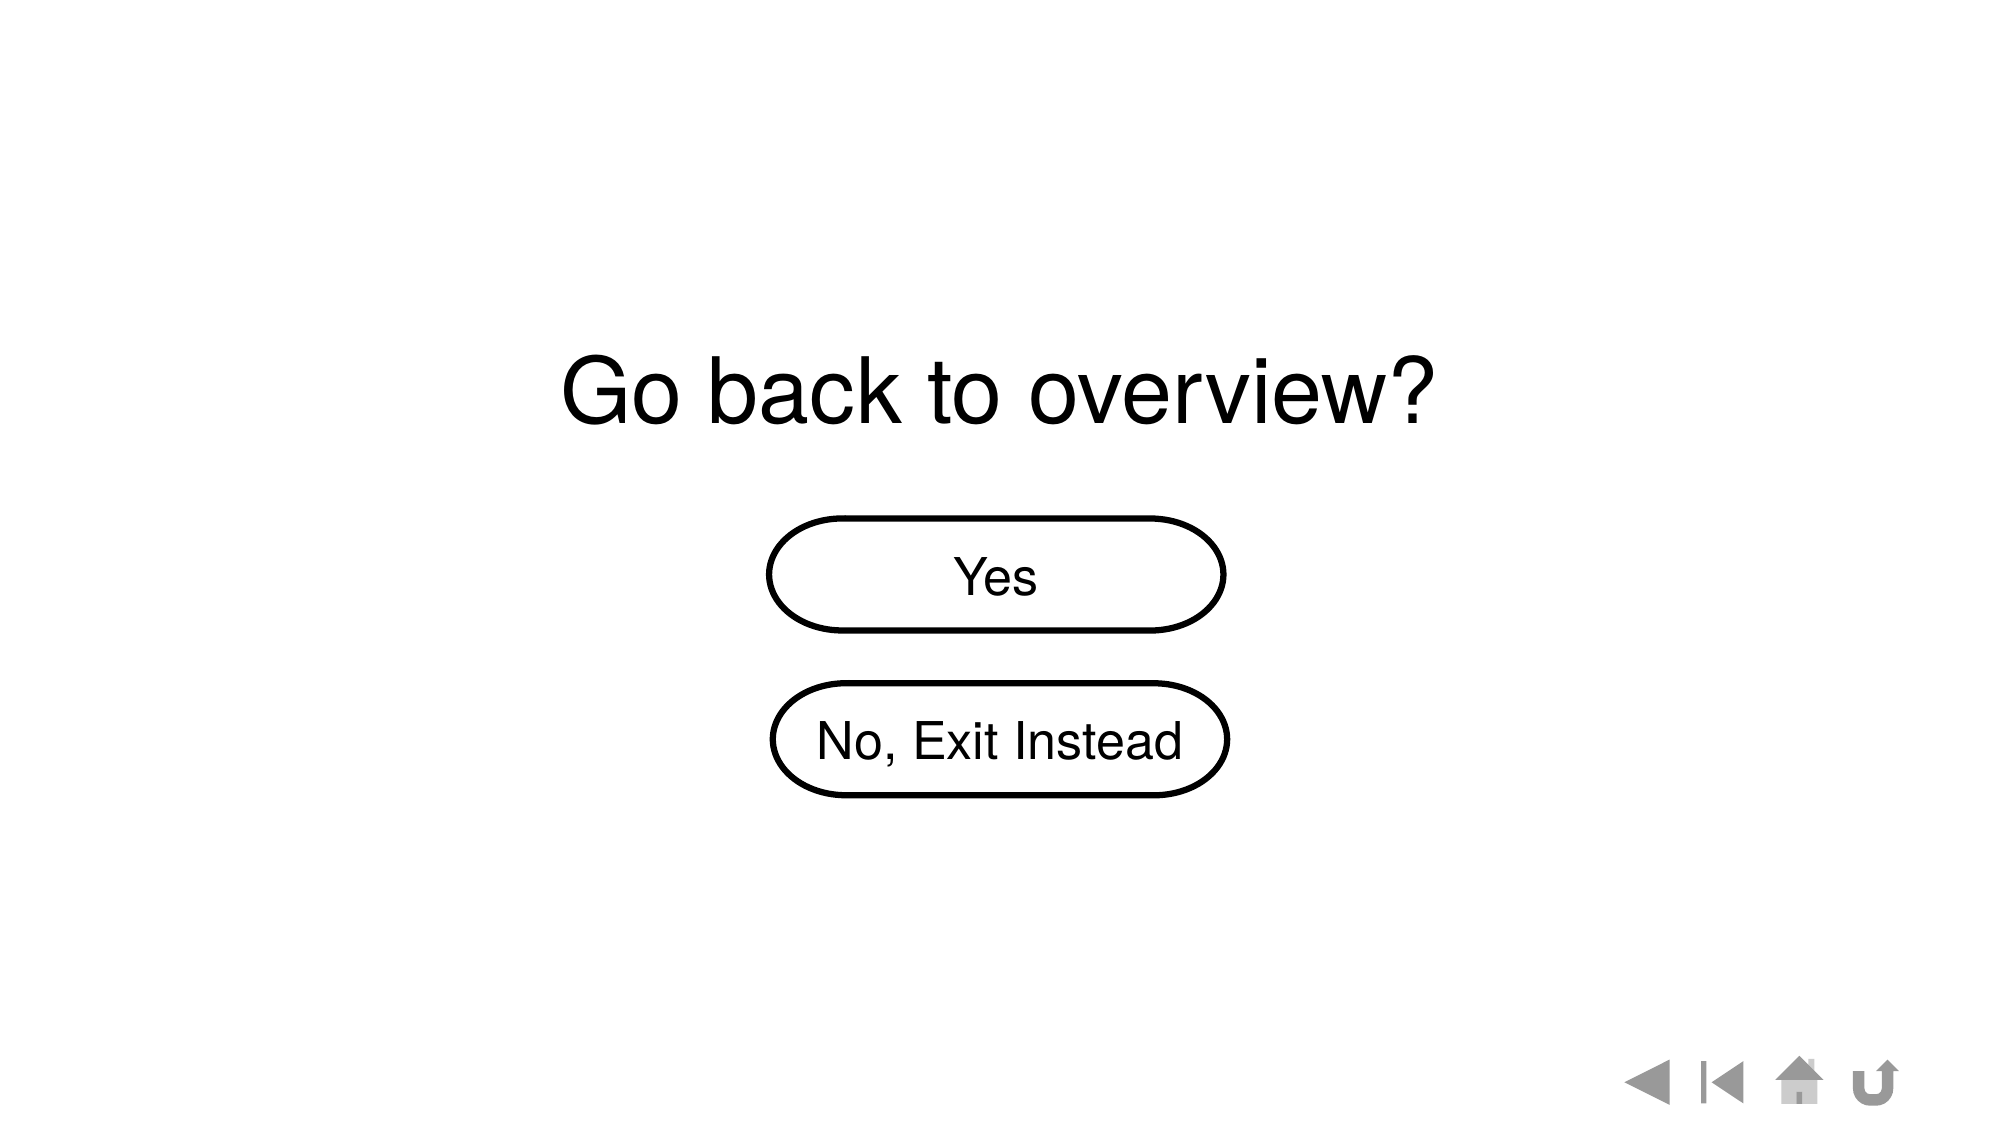

# Go back to overview?
Yes
No, Exit Instead